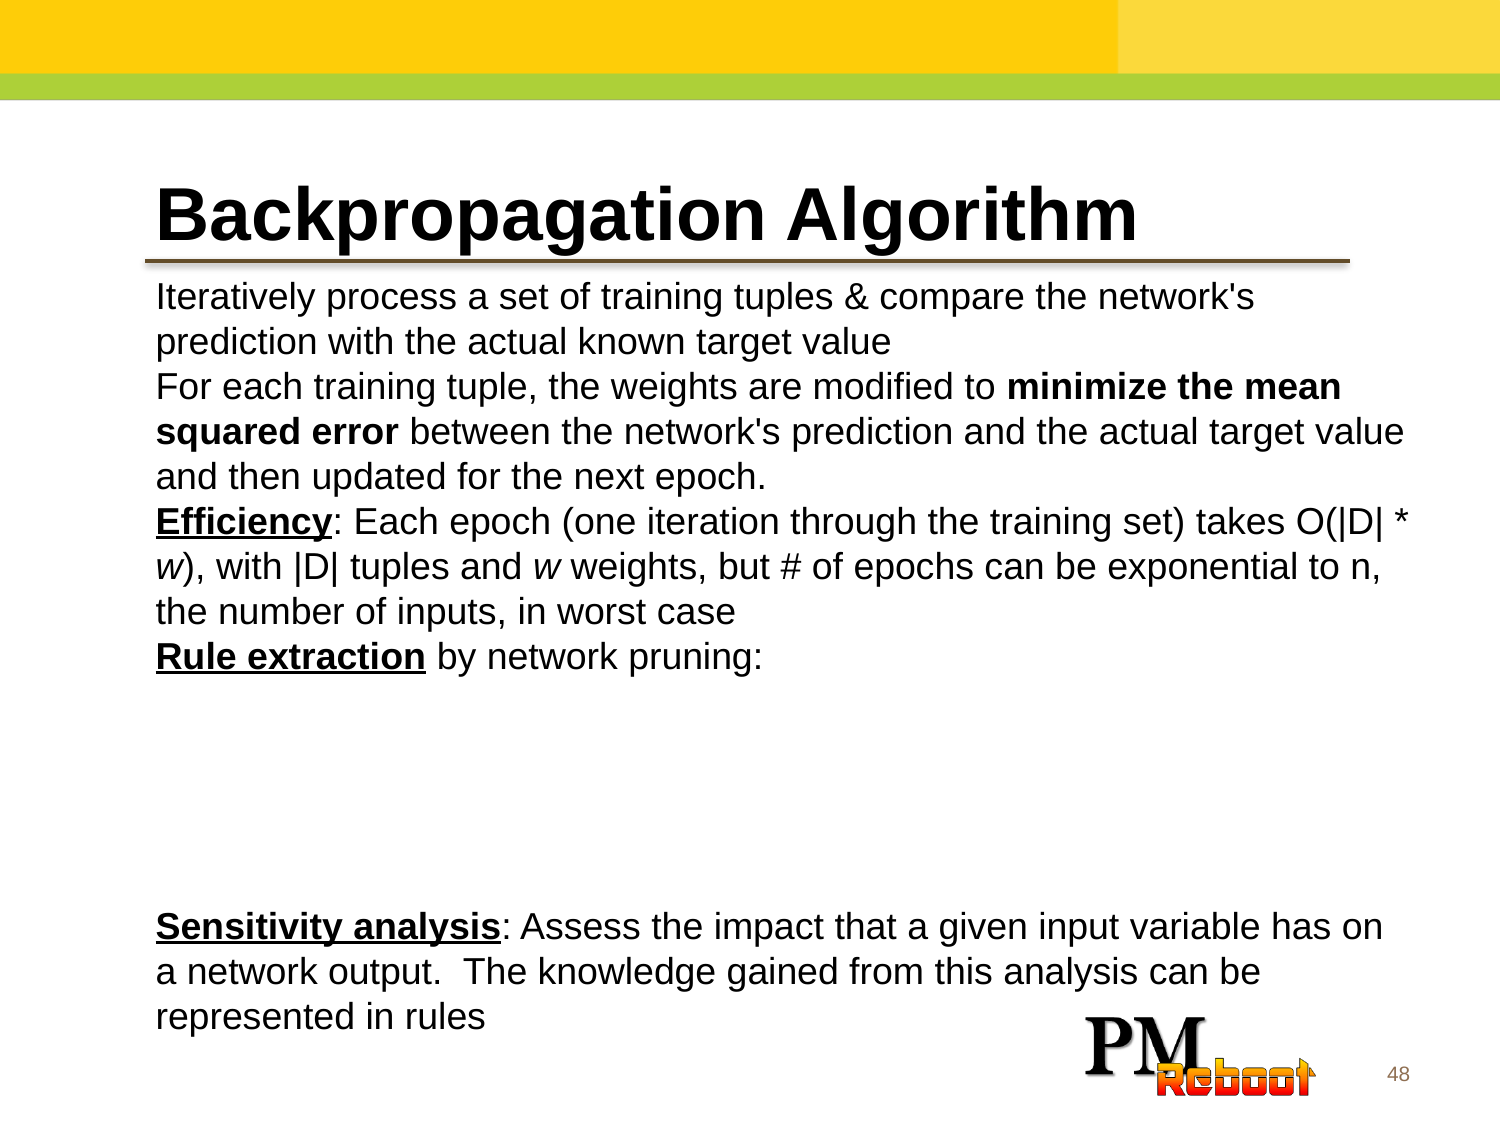

Backpropagation Algorithm
Iteratively process a set of training tuples & compare the network's prediction with the actual known target value
For each training tuple, the weights are modified to minimize the mean squared error between the network's prediction and the actual target value and then updated for the next epoch.
Efficiency: Each epoch (one iteration through the training set) takes O(|D| * w), with |D| tuples and w weights, but # of epochs can be exponential to n, the number of inputs, in worst case
Rule extraction by network pruning:
Simplify network structure by removing weighted links that have the least effect on the trained network
Then aggregate link, unit, or activation values
Study the set of input and activation values to derive rules describing the relationship between the input and hidden unit layers
Sensitivity analysis: Assess the impact that a given input variable has on a network output.  The knowledge gained from this analysis can be represented in rules

48